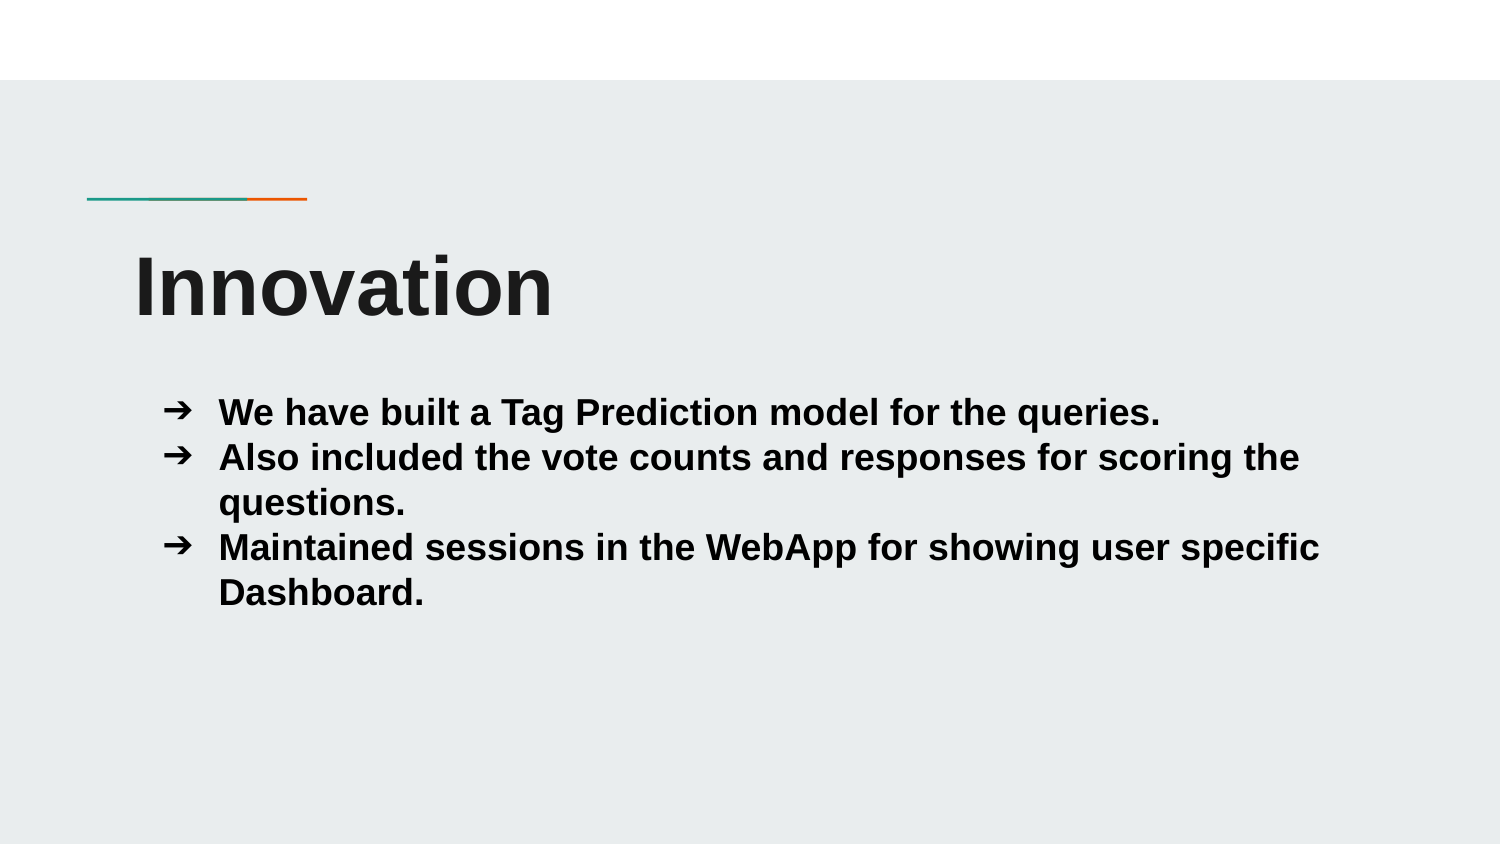

# Innovation
We have built a Tag Prediction model for the queries.
Also included the vote counts and responses for scoring the questions.
Maintained sessions in the WebApp for showing user specific Dashboard.